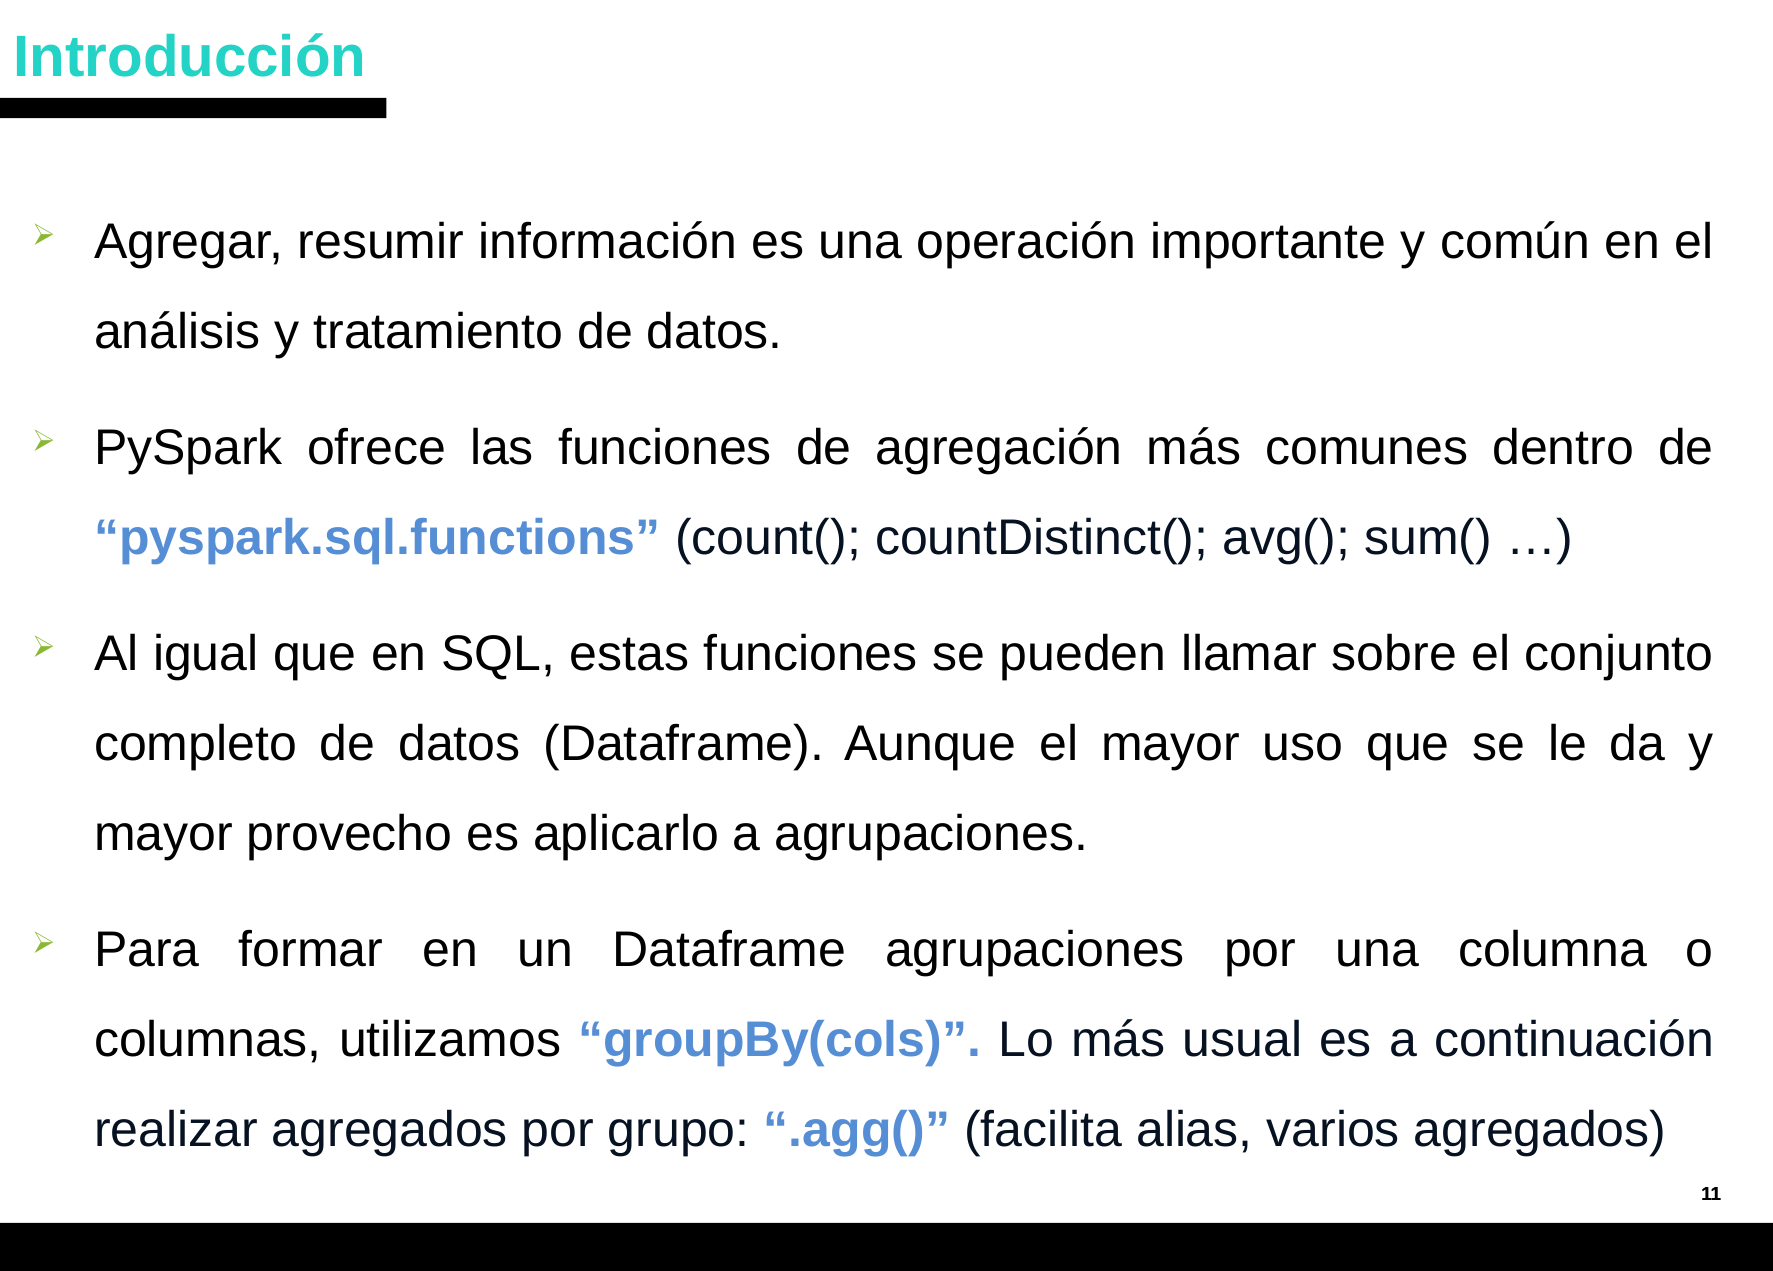

# Introducción

Agregar, resumir información es una operación importante y común en el análisis y tratamiento de datos.
PySpark ofrece las funciones de agregación más comunes dentro de “pyspark.sql.functions” (count(); countDistinct(); avg(); sum() …)
Al igual que en SQL, estas funciones se pueden llamar sobre el conjunto completo de datos (Dataframe). Aunque el mayor uso que se le da y mayor provecho es aplicarlo a agrupaciones.
Para formar en un Dataframe agrupaciones por una columna o columnas, utilizamos “groupBy(cols)”. Lo más usual es a continuación realizar agregados por grupo: “.agg()” (facilita alias, varios agregados)

11